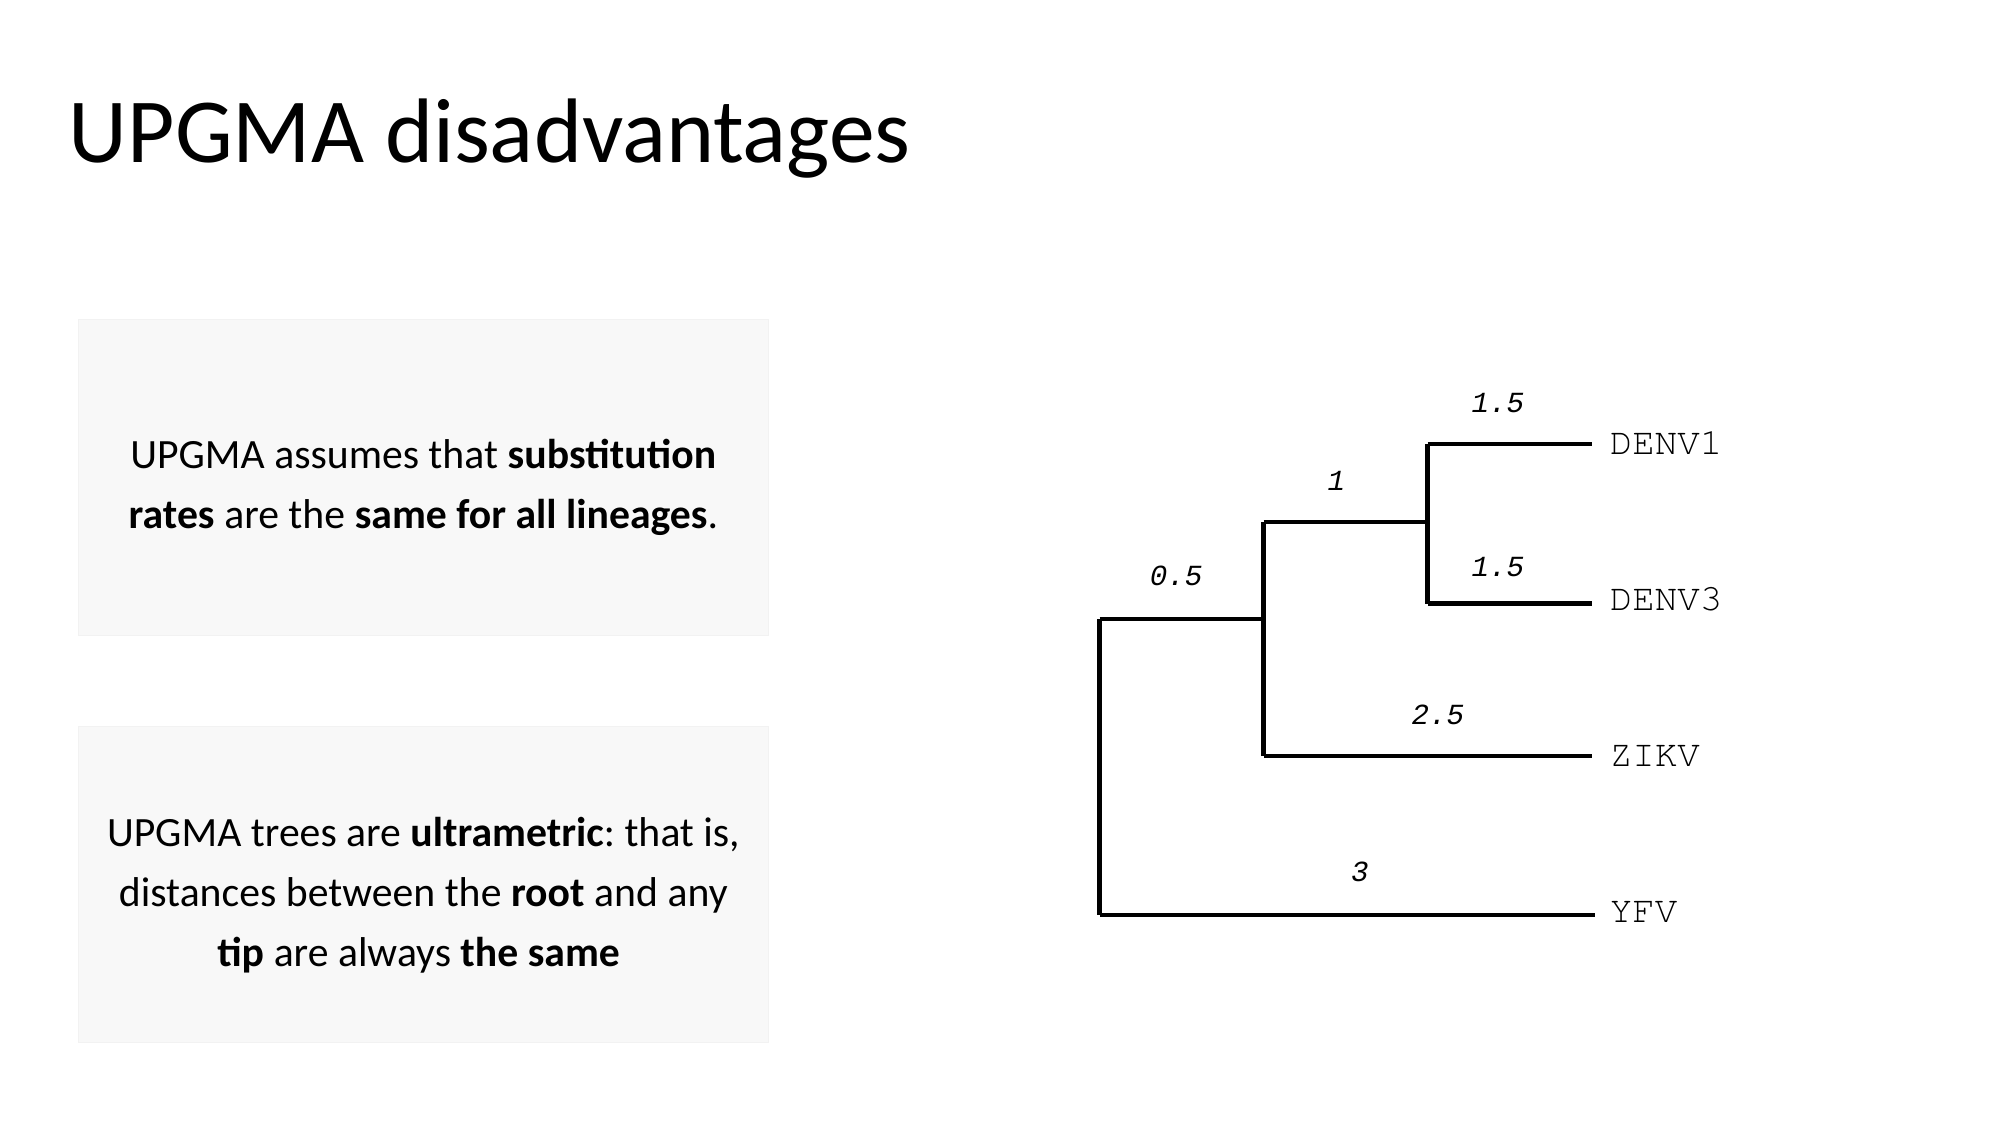

# UPGMA disadvantages
UPGMA assumes that substitution rates are the same for all lineages.
1.5
DENV1
1
1.5
0.5
DENV3
2.5
ZIKV
3
YFV
UPGMA trees are ultrametric: that is, distances between the root and any
tip are always the same